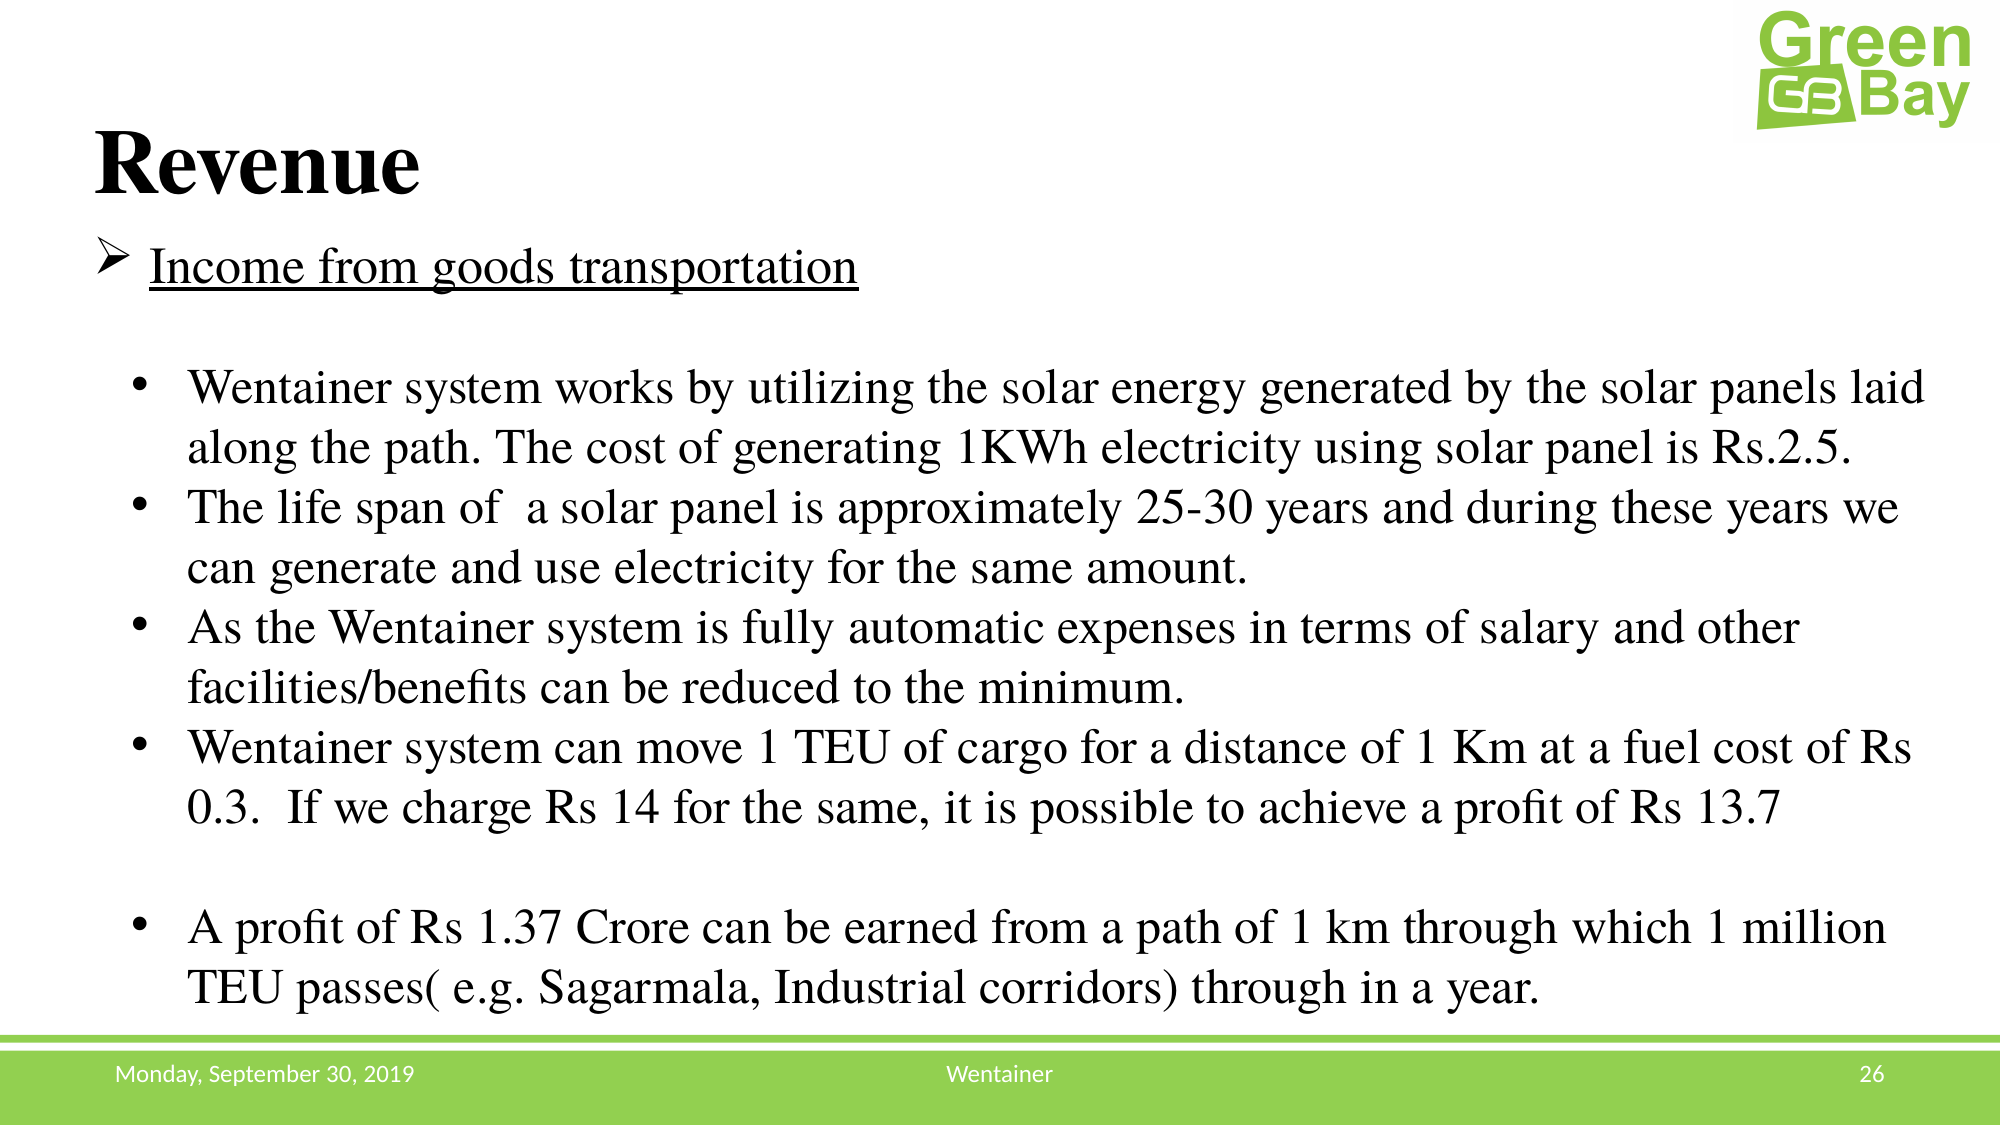

# Revenue
Income from goods transportation

Wentainer system works by utilizing the solar energy generated by the solar panels laid along the path. The cost of generating 1KWh electricity using solar panel is Rs.2.5.
The life span of  a solar panel is approximately 25-30 years and during these years we can generate and use electricity for the same amount.
As the Wentainer system is fully automatic expenses in terms of salary and other facilities/benefits can be reduced to the minimum.
Wentainer system can move 1 TEU of cargo for a distance of 1 Km at a fuel cost of Rs 0.3.  If we charge Rs 14 for the same, it is possible to achieve a profit of Rs 13.7

A profit of Rs 1.37 Crore can be earned from a path of 1 km through which 1 million TEU passes( e.g. Sagarmala, Industrial corridors) through in a year.
Monday, September 30, 2019
Wentainer
26